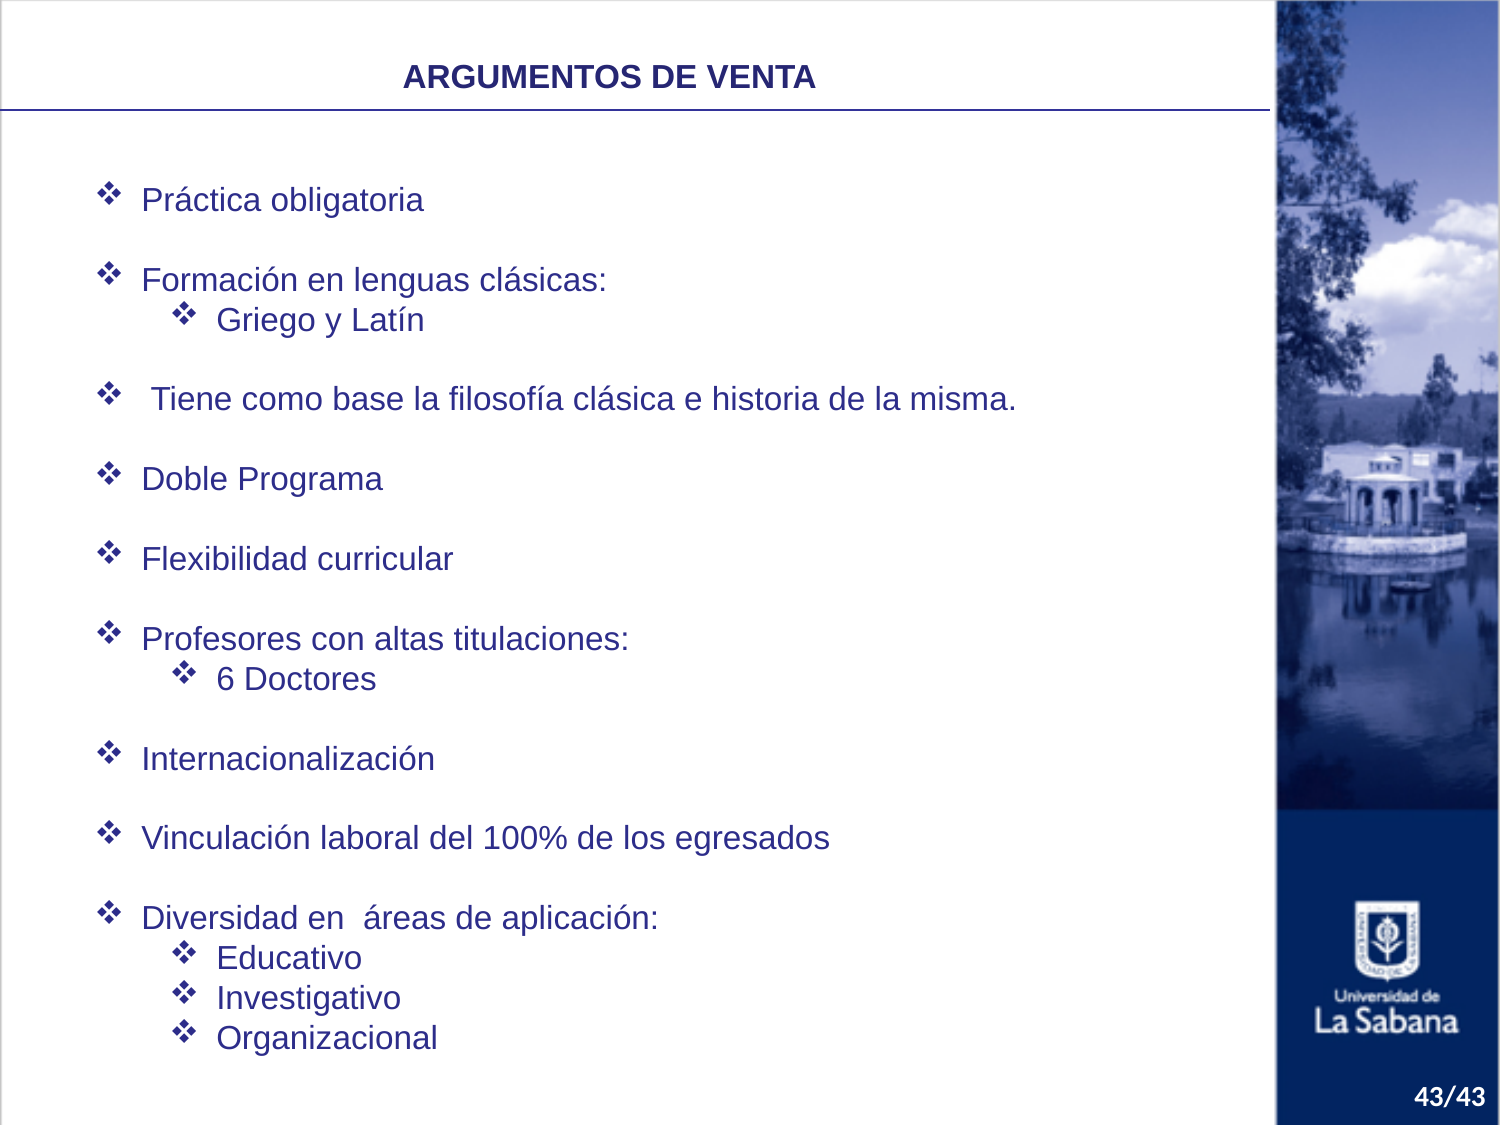

ARGUMENTOS DE VENTA
Práctica obligatoria

Formación en lenguas clásicas:
Griego y Latín

 Tiene como base la filosofía clásica e historia de la misma.

Doble Programa

Flexibilidad curricular

Profesores con altas titulaciones:
6 Doctores

Internacionalización

Vinculación laboral del 100% de los egresados

Diversidad en  áreas de aplicación:
Educativo
Investigativo
Organizacional

43/43